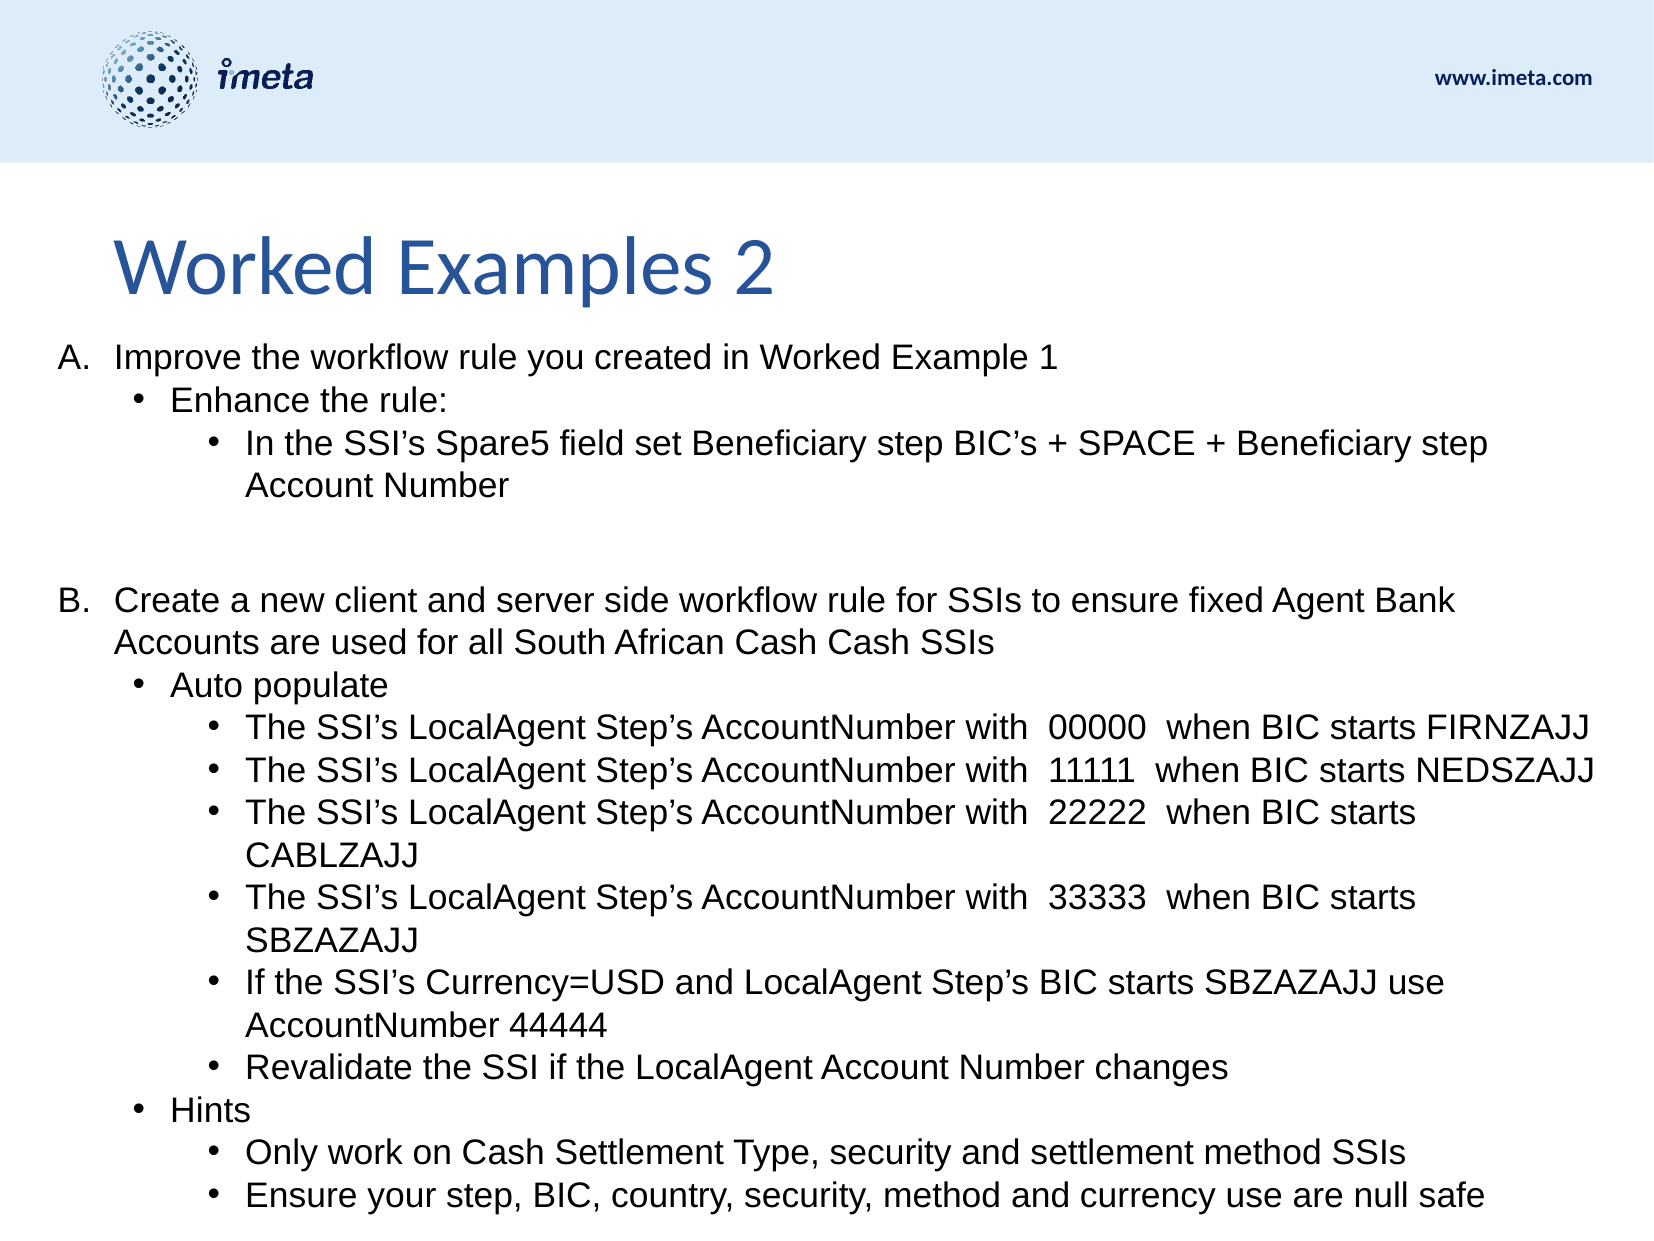

# Worked Examples 2
Improve the workflow rule you created in Worked Example 1
Enhance the rule:
In the SSI’s Spare5 field set Beneficiary step BIC’s + SPACE + Beneficiary step Account Number

Create a new client and server side workflow rule for SSIs to ensure fixed Agent Bank Accounts are used for all South African Cash Cash SSIs
Auto populate
The SSI’s LocalAgent Step’s AccountNumber with  00000  when BIC starts FIRNZAJJ
The SSI’s LocalAgent Step’s AccountNumber with  11111  when BIC starts NEDSZAJJ
The SSI’s LocalAgent Step’s AccountNumber with  22222  when BIC starts CABLZAJJ
The SSI’s LocalAgent Step’s AccountNumber with  33333  when BIC starts SBZAZAJJ
If the SSI’s Currency=USD and LocalAgent Step’s BIC starts SBZAZAJJ use AccountNumber 44444
Revalidate the SSI if the LocalAgent Account Number changes
Hints
Only work on Cash Settlement Type, security and settlement method SSIs
Ensure your step, BIC, country, security, method and currency use are null safe